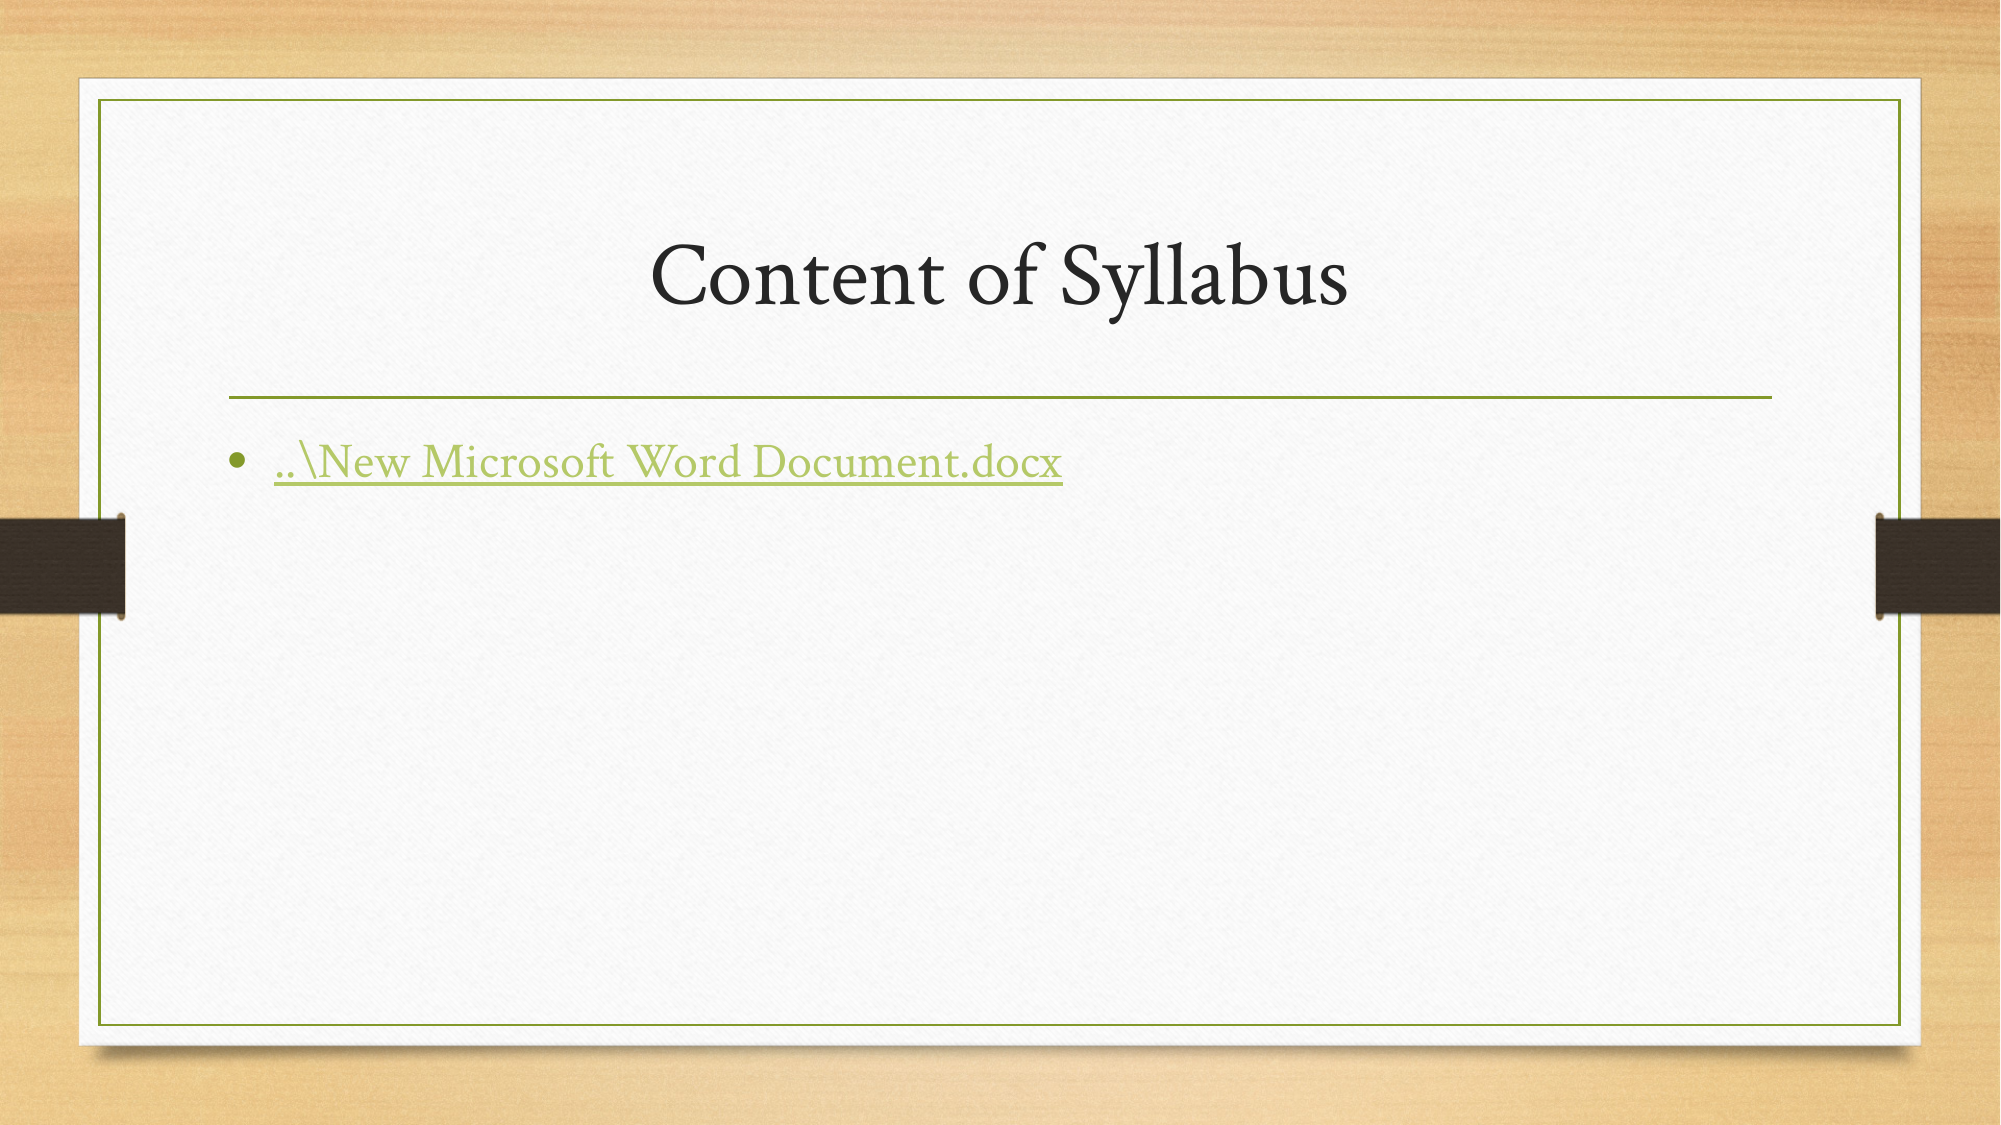

# Content of Syllabus
..\New Microsoft Word Document.docx